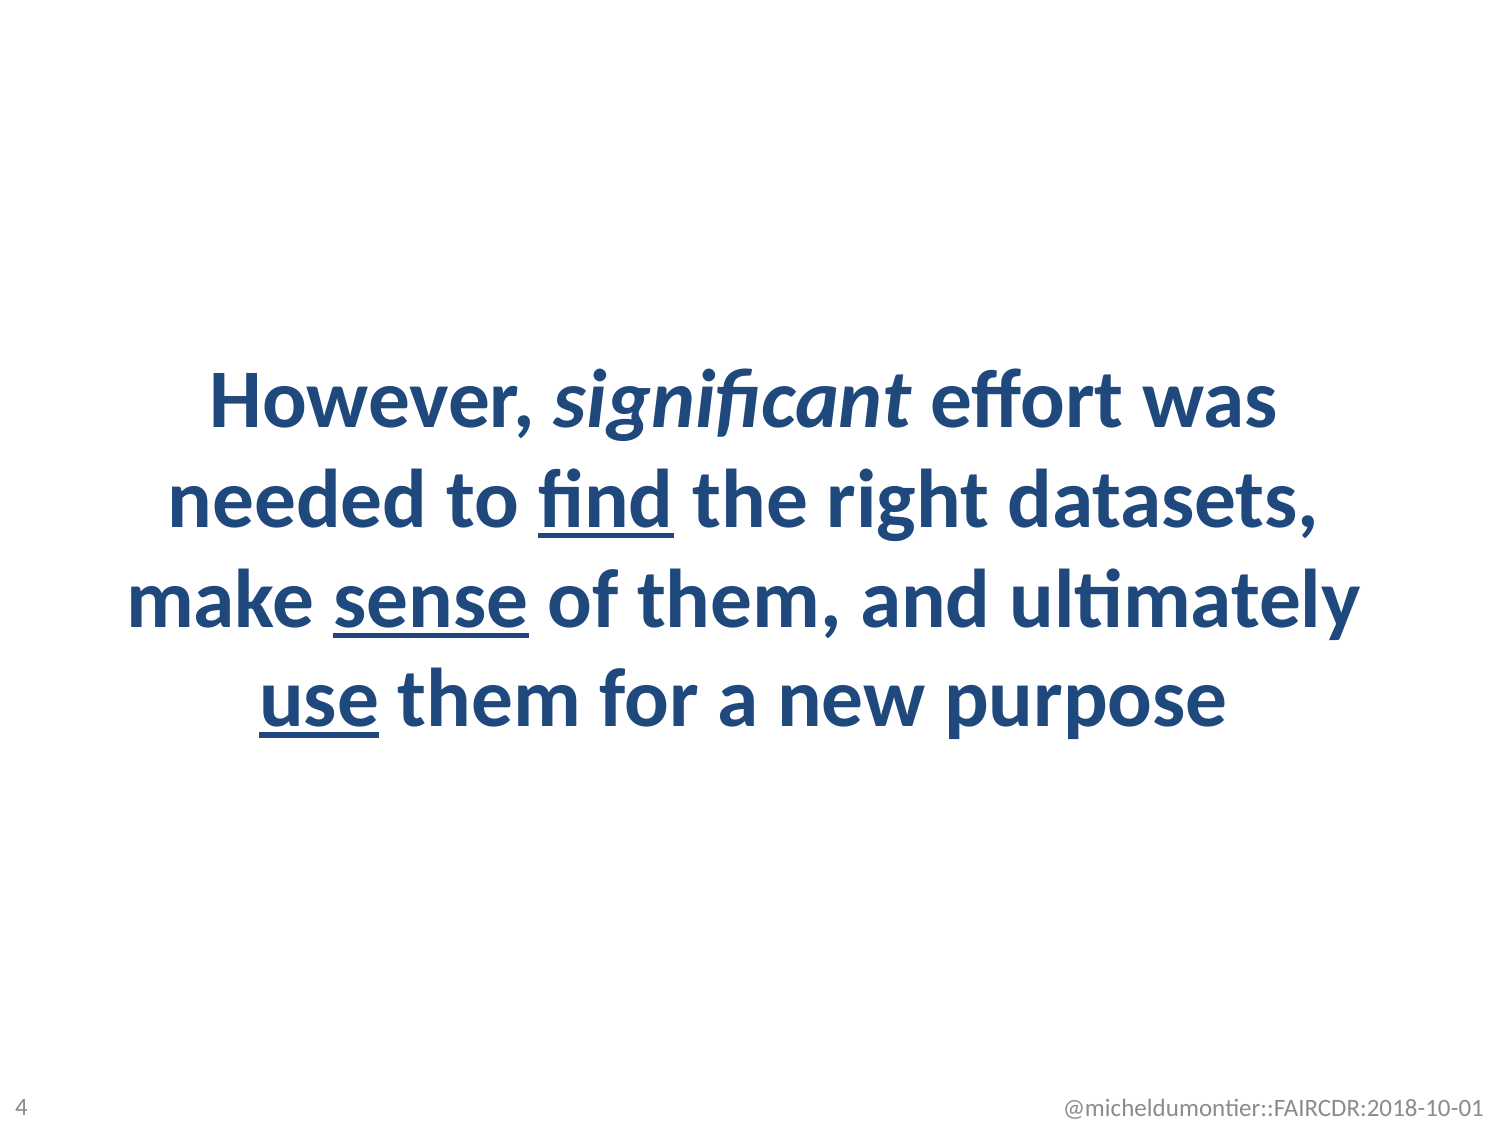

# However, significant effort was needed to find the right datasets, make sense of them, and ultimately use them for a new purpose
4
@micheldumontier::FAIRCDR:2018-10-01